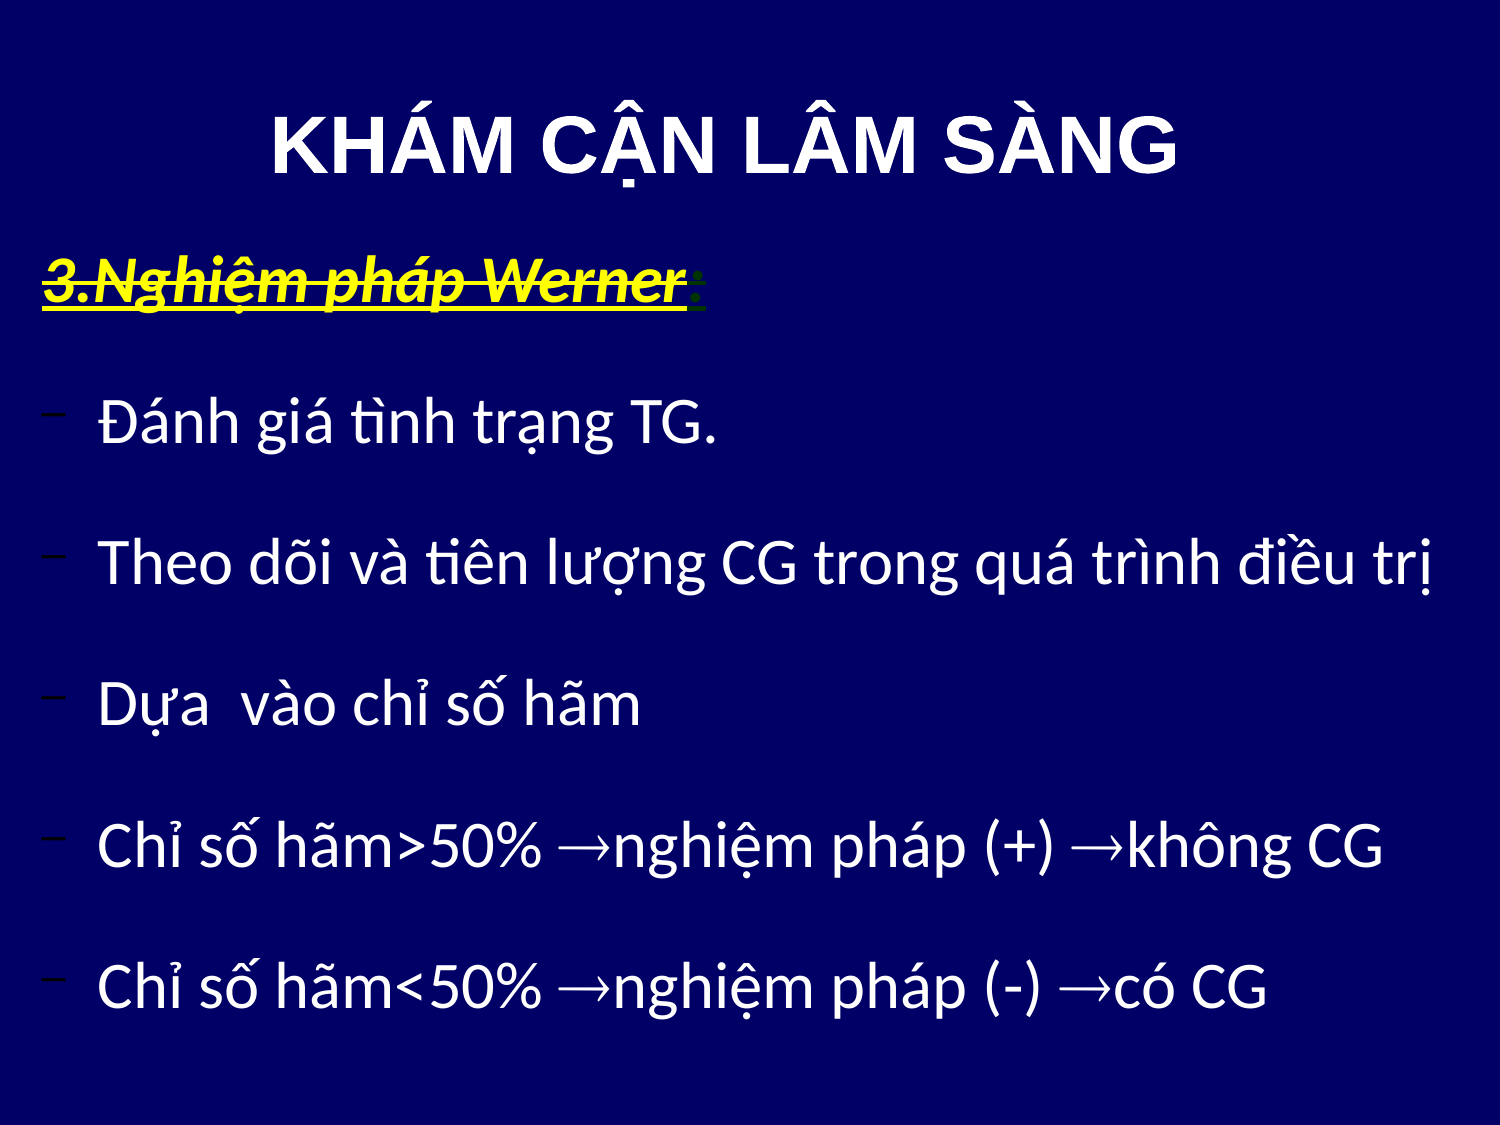

KHÁM CẬN LÂM SÀNG
3.Nghiệm pháp Werner:
Đánh giá tình trạng TG.
Theo dõi và tiên lượng CG trong quá trình điều trị
Dựa  vào chỉ số hãm
Chỉ số hãm>50% →nghiệm pháp (+) →không CG
Chỉ số hãm<50% →nghiệm pháp (-) →có CG